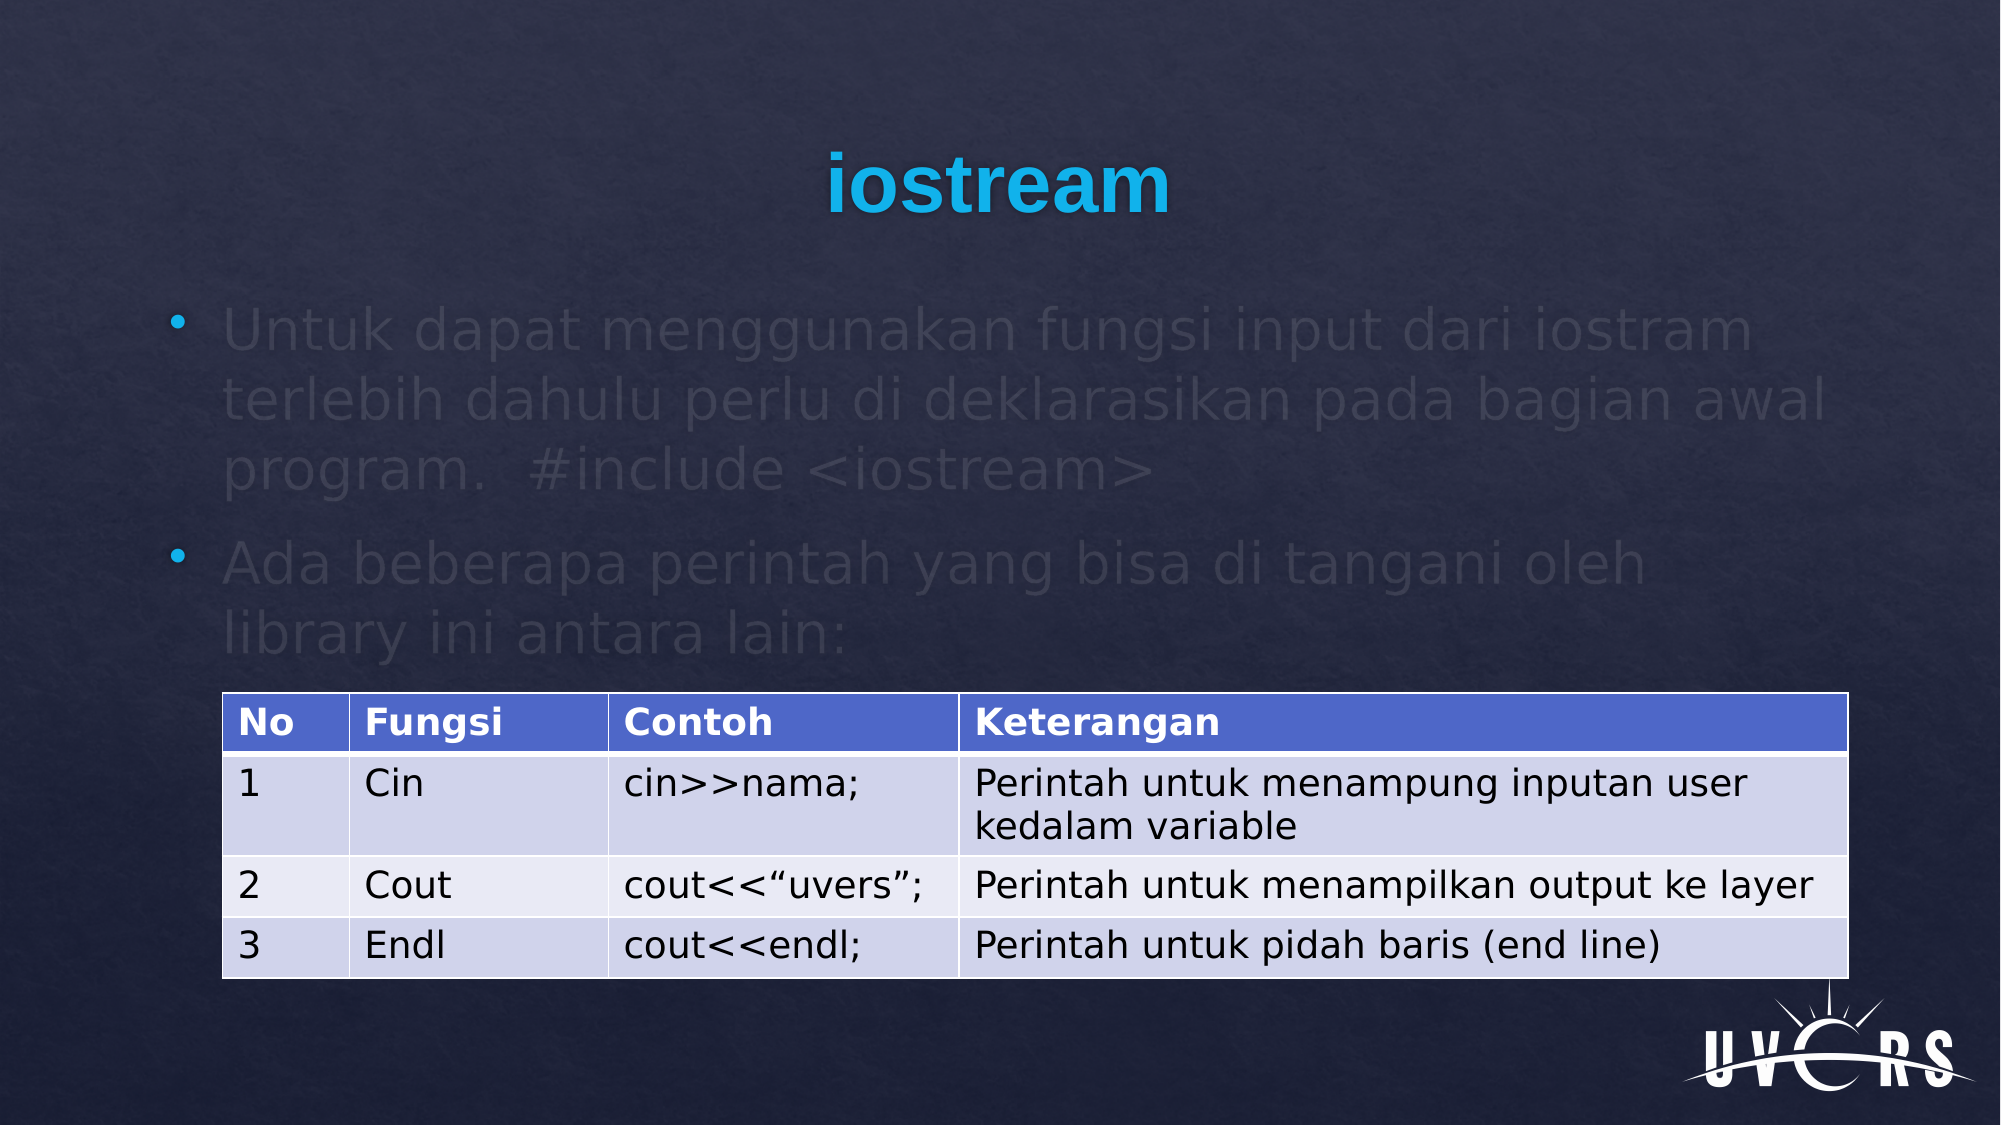

# iostream
Untuk dapat menggunakan fungsi input dari iostram terlebih dahulu perlu di deklarasikan pada bagian awal program.  #include <iostream>
Ada beberapa perintah yang bisa di tangani oleh library ini antara lain:

| No | Fungsi | Contoh | Keterangan |
| --- | --- | --- | --- |
| 1 | Cin | cin>>nama; | Perintah untuk menampung inputan user kedalam variable |
| 2 | Cout | cout<<“uvers”; | Perintah untuk menampilkan output ke layer |
| 3 | Endl | cout<<endl; | Perintah untuk pidah baris (end line) |